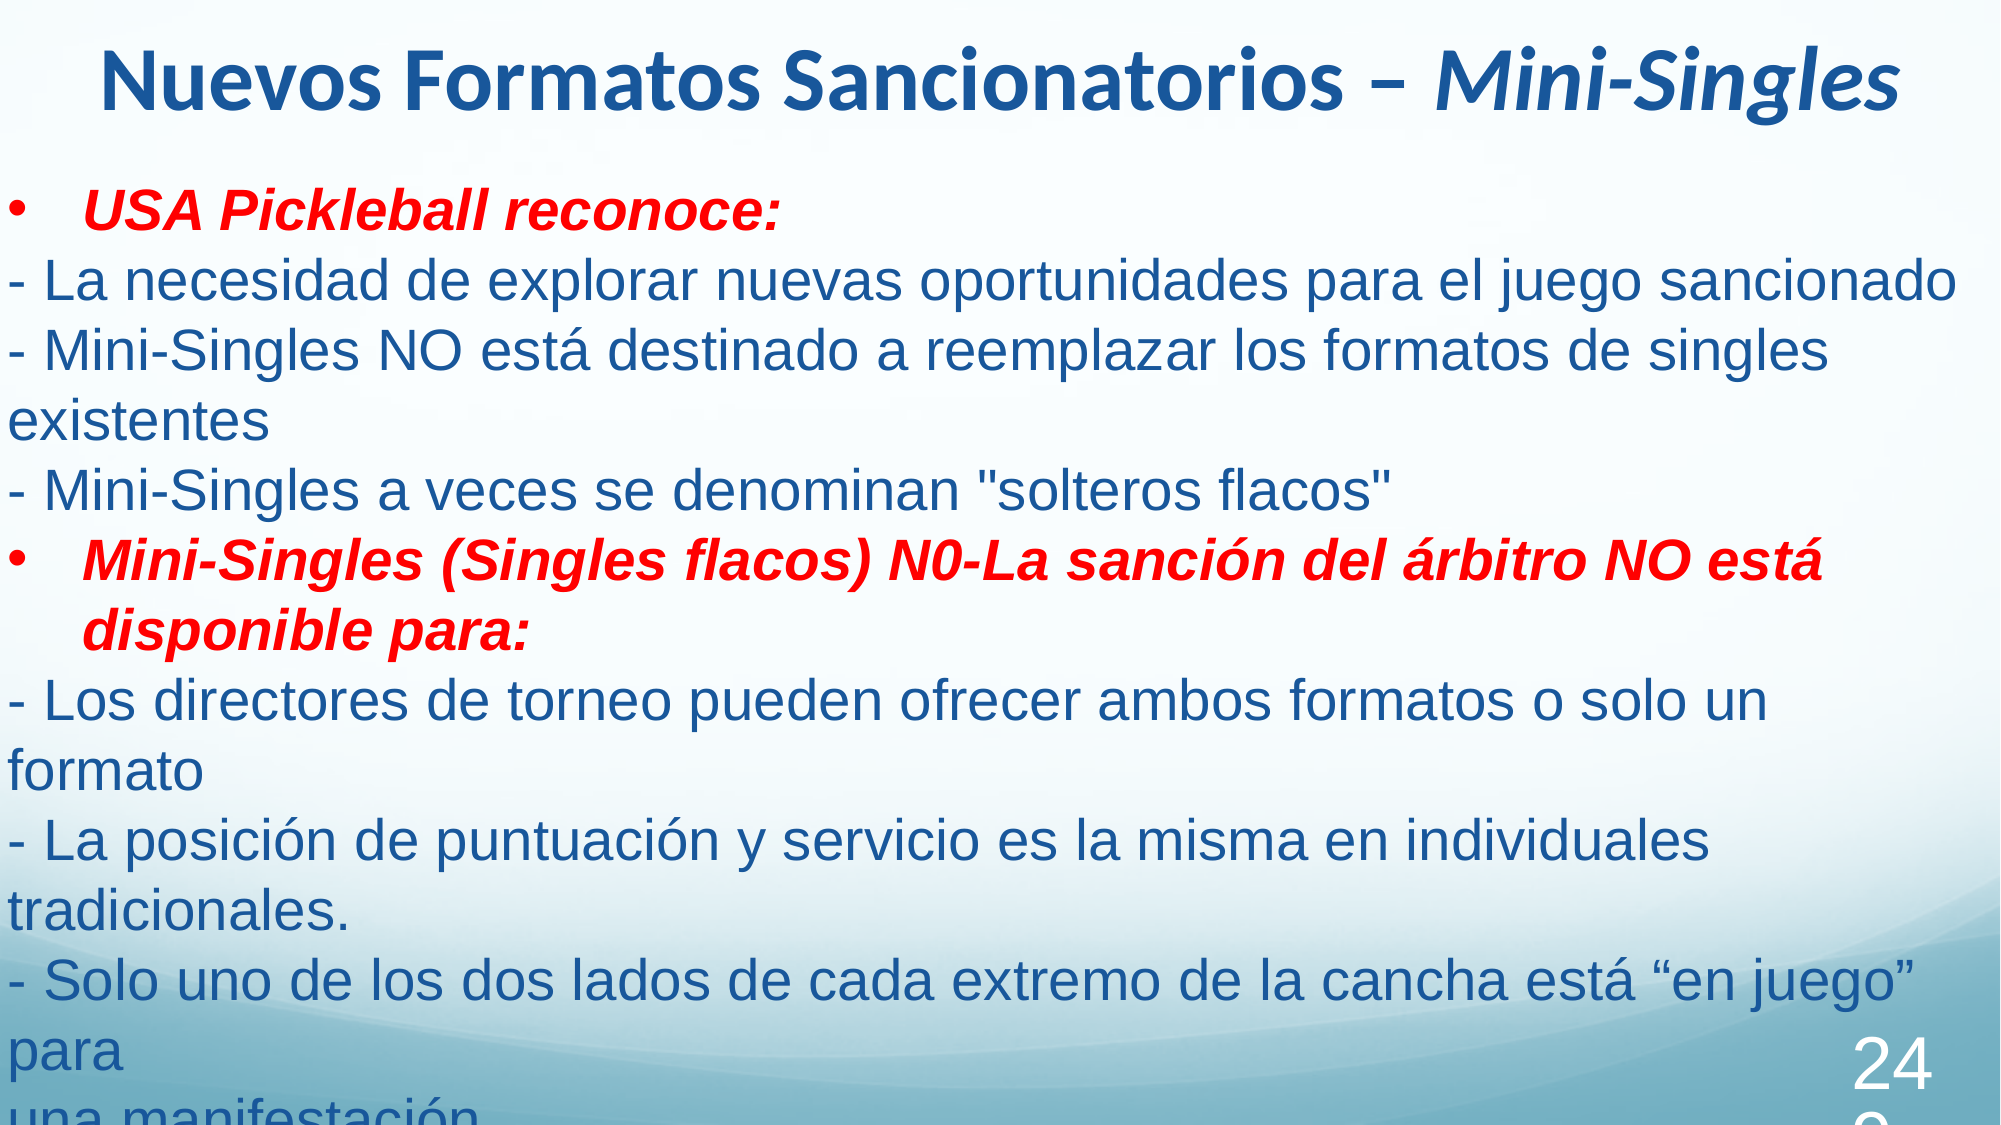

Nuevos Formatos Sancionatorios – Mini-Singles

USA Pickleball reconoce:
- La necesidad de explorar nuevas oportunidades para el juego sancionado
- Mini-Singles NO está destinado a reemplazar los formatos de singles existentes
- Mini-Singles a veces se denominan "solteros flacos"
Mini-Singles (Singles flacos) N0-La sanción del árbitro NO está disponible para:
- Los directores de torneo pueden ofrecer ambos formatos o solo un formato
- La posición de puntuación y servicio es la misma en individuales tradicionales.
- Solo uno de los dos lados de cada extremo de la cancha está “en juego” para
una manifestación.
- Se debe proporcionar una línea adicional que extienda la línea central de
la cancha a través de la NVZ (el color NO tiene que ser el mismo
como otras líneas.
249